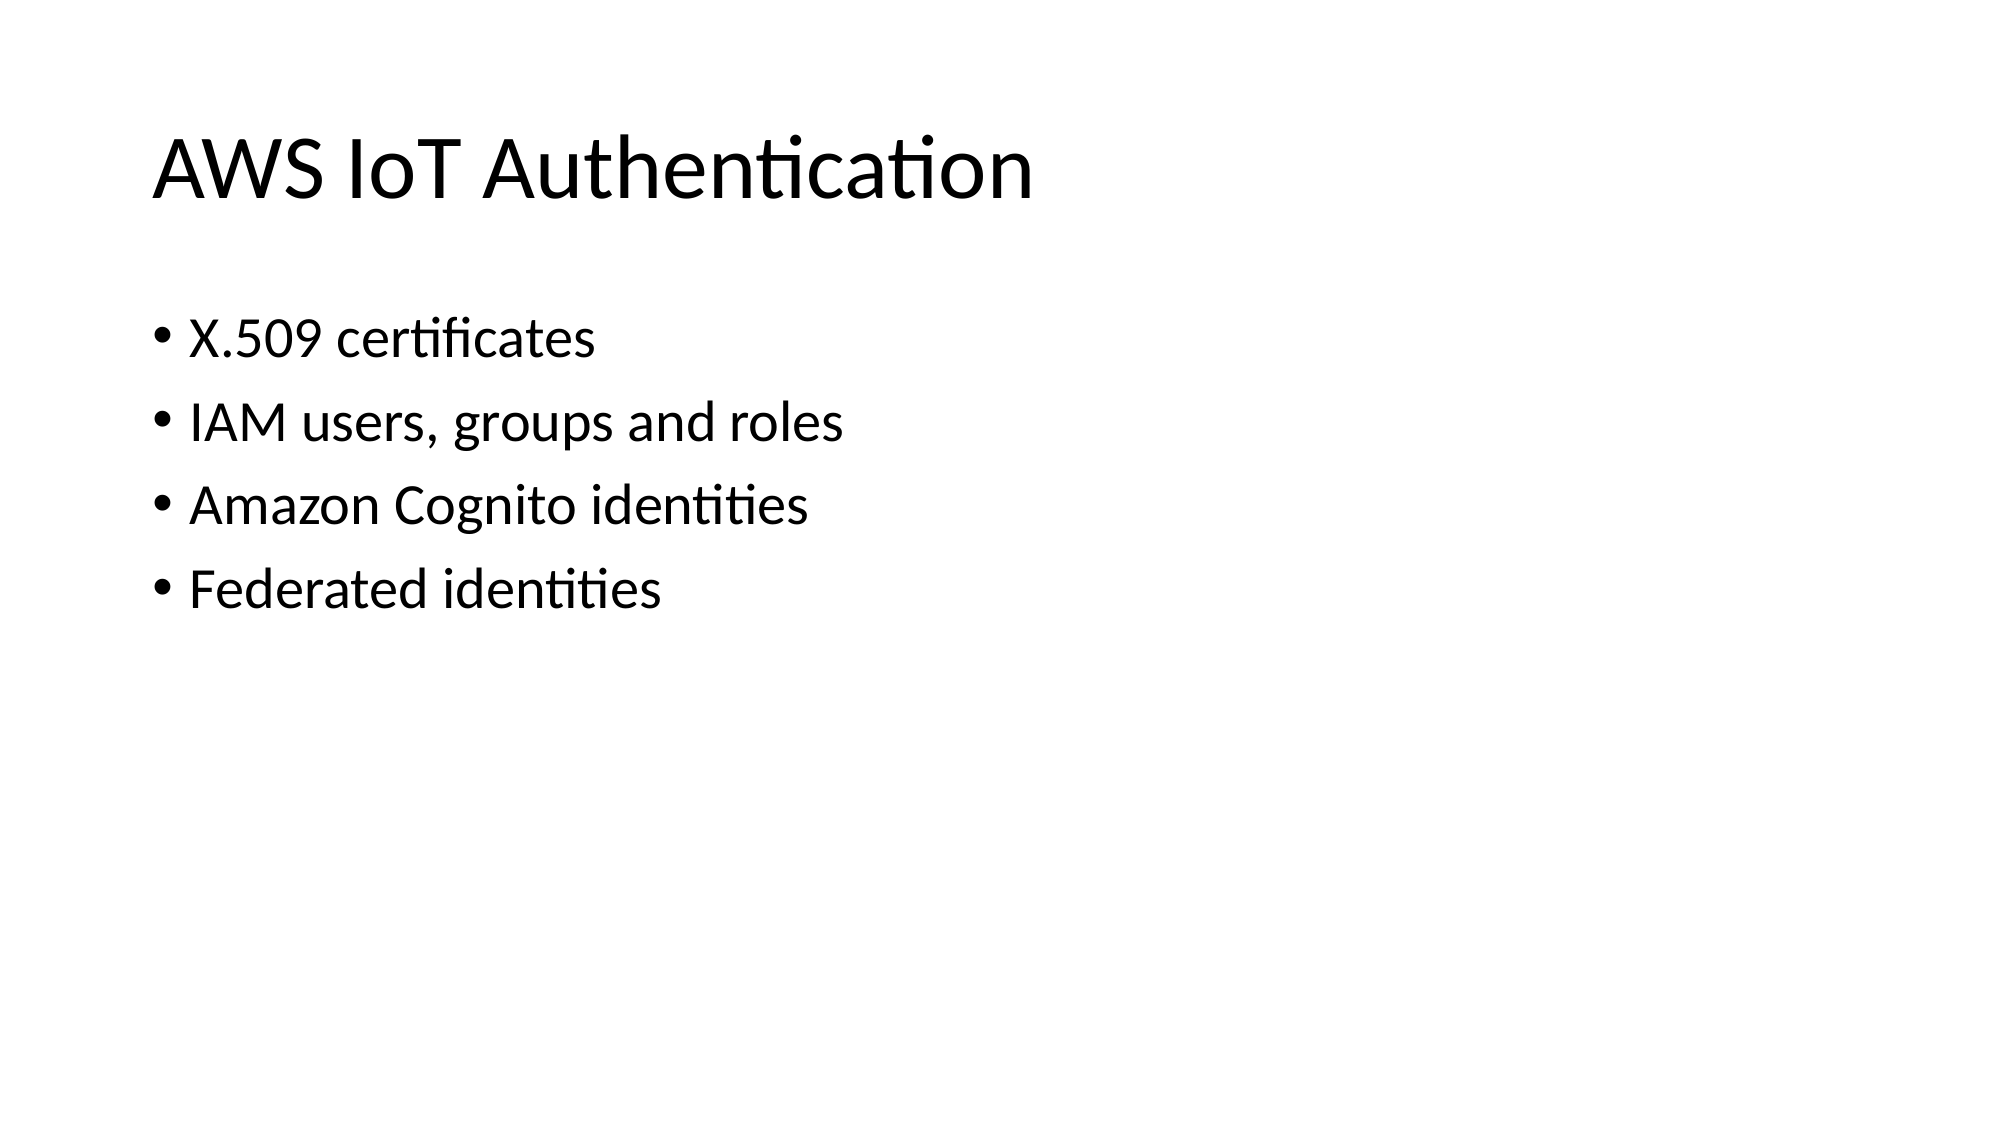

# AWS IoT Authentication
X.509 certificates
IAM users, groups and roles
Amazon Cognito identities
Federated identities